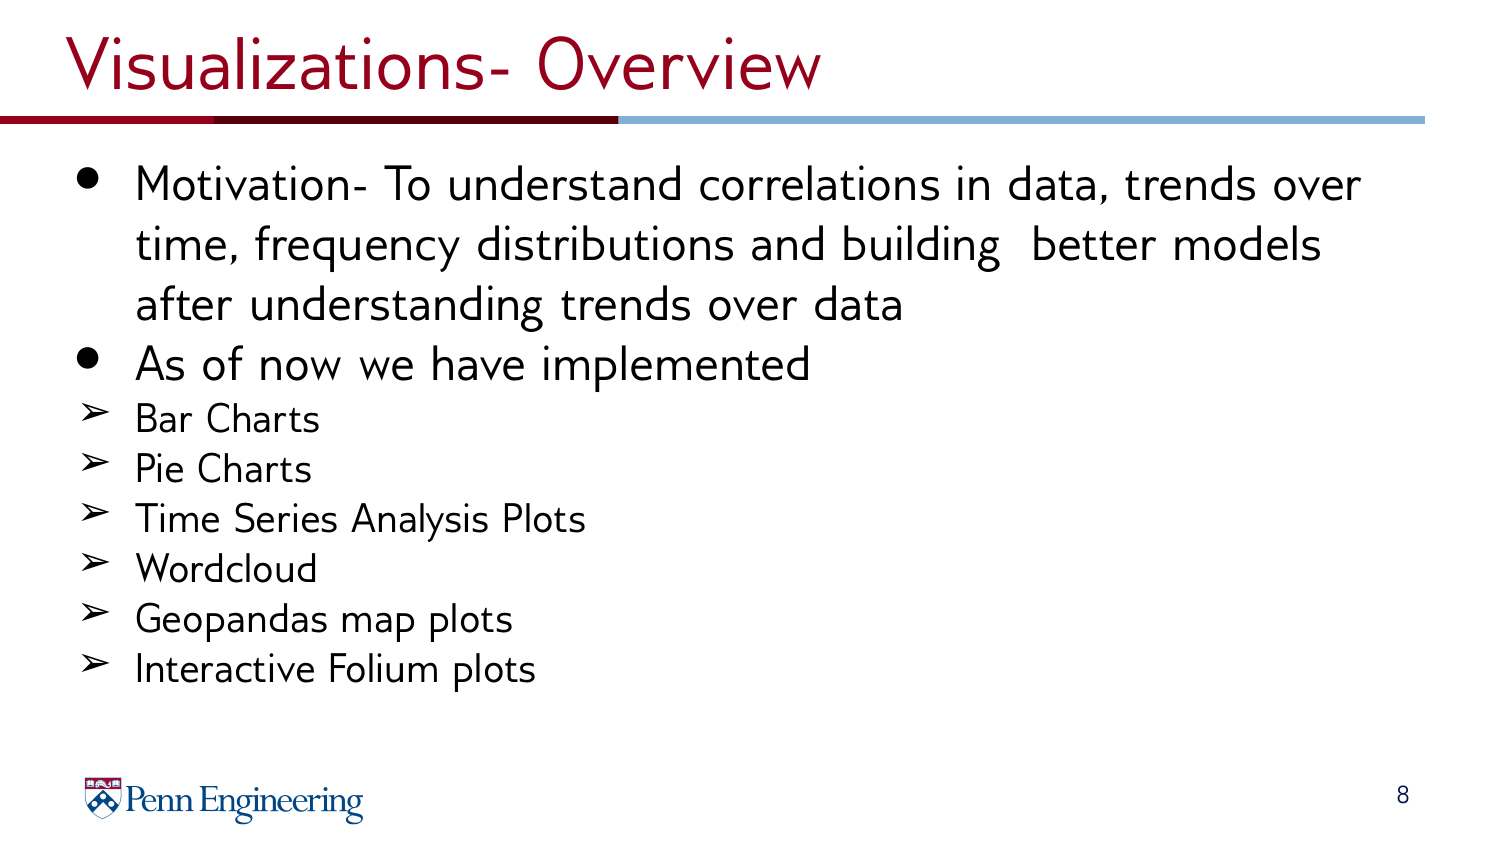

# Visualizations- Overview
Motivation- To understand correlations in data, trends over time, frequency distributions and building  better models after understanding trends over data
As of now we have implemented
Bar Charts
Pie Charts
Time Series Analysis Plots
Wordcloud
Geopandas map plots
Interactive Folium plots
8